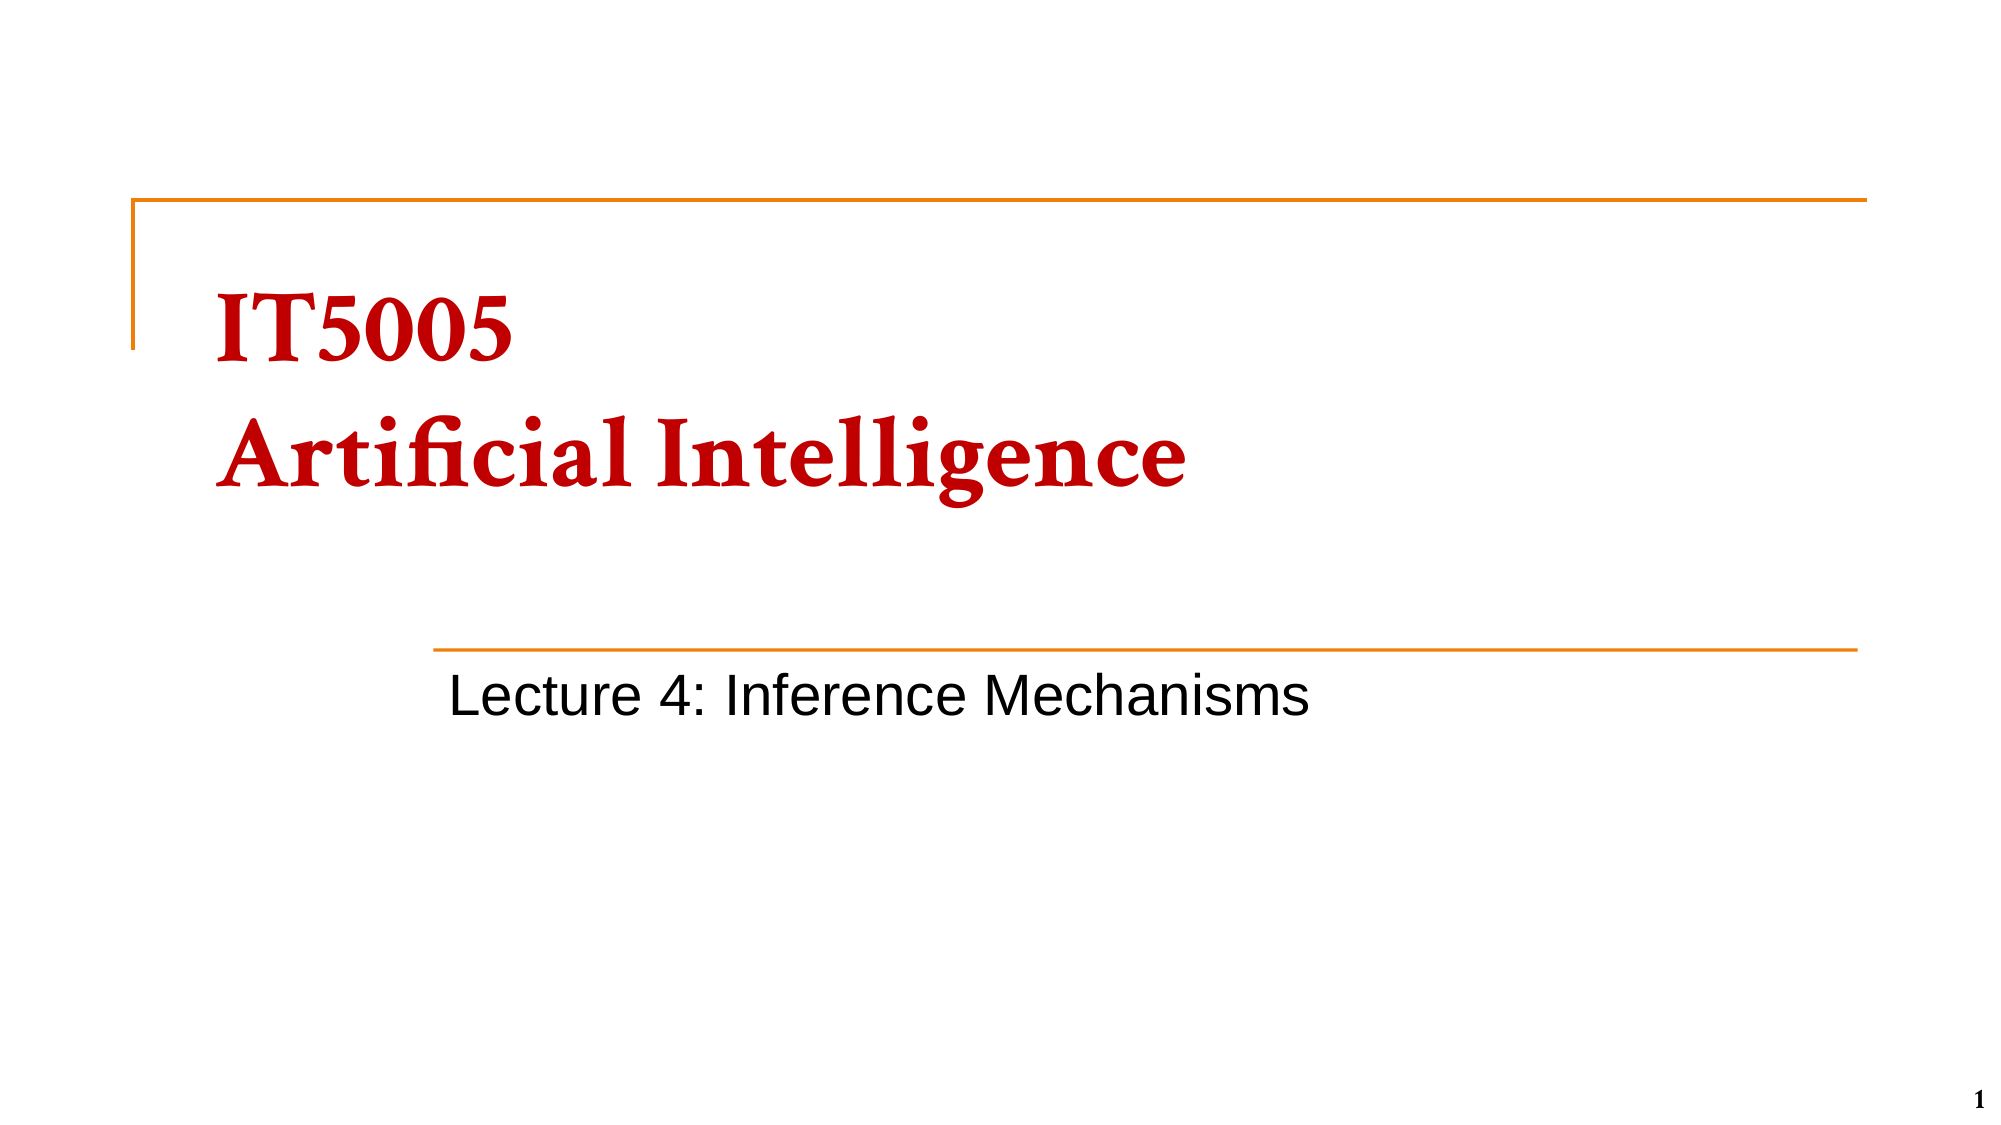

# IT5005 Artificial Intelligence
Lecture 4: Inference Mechanisms